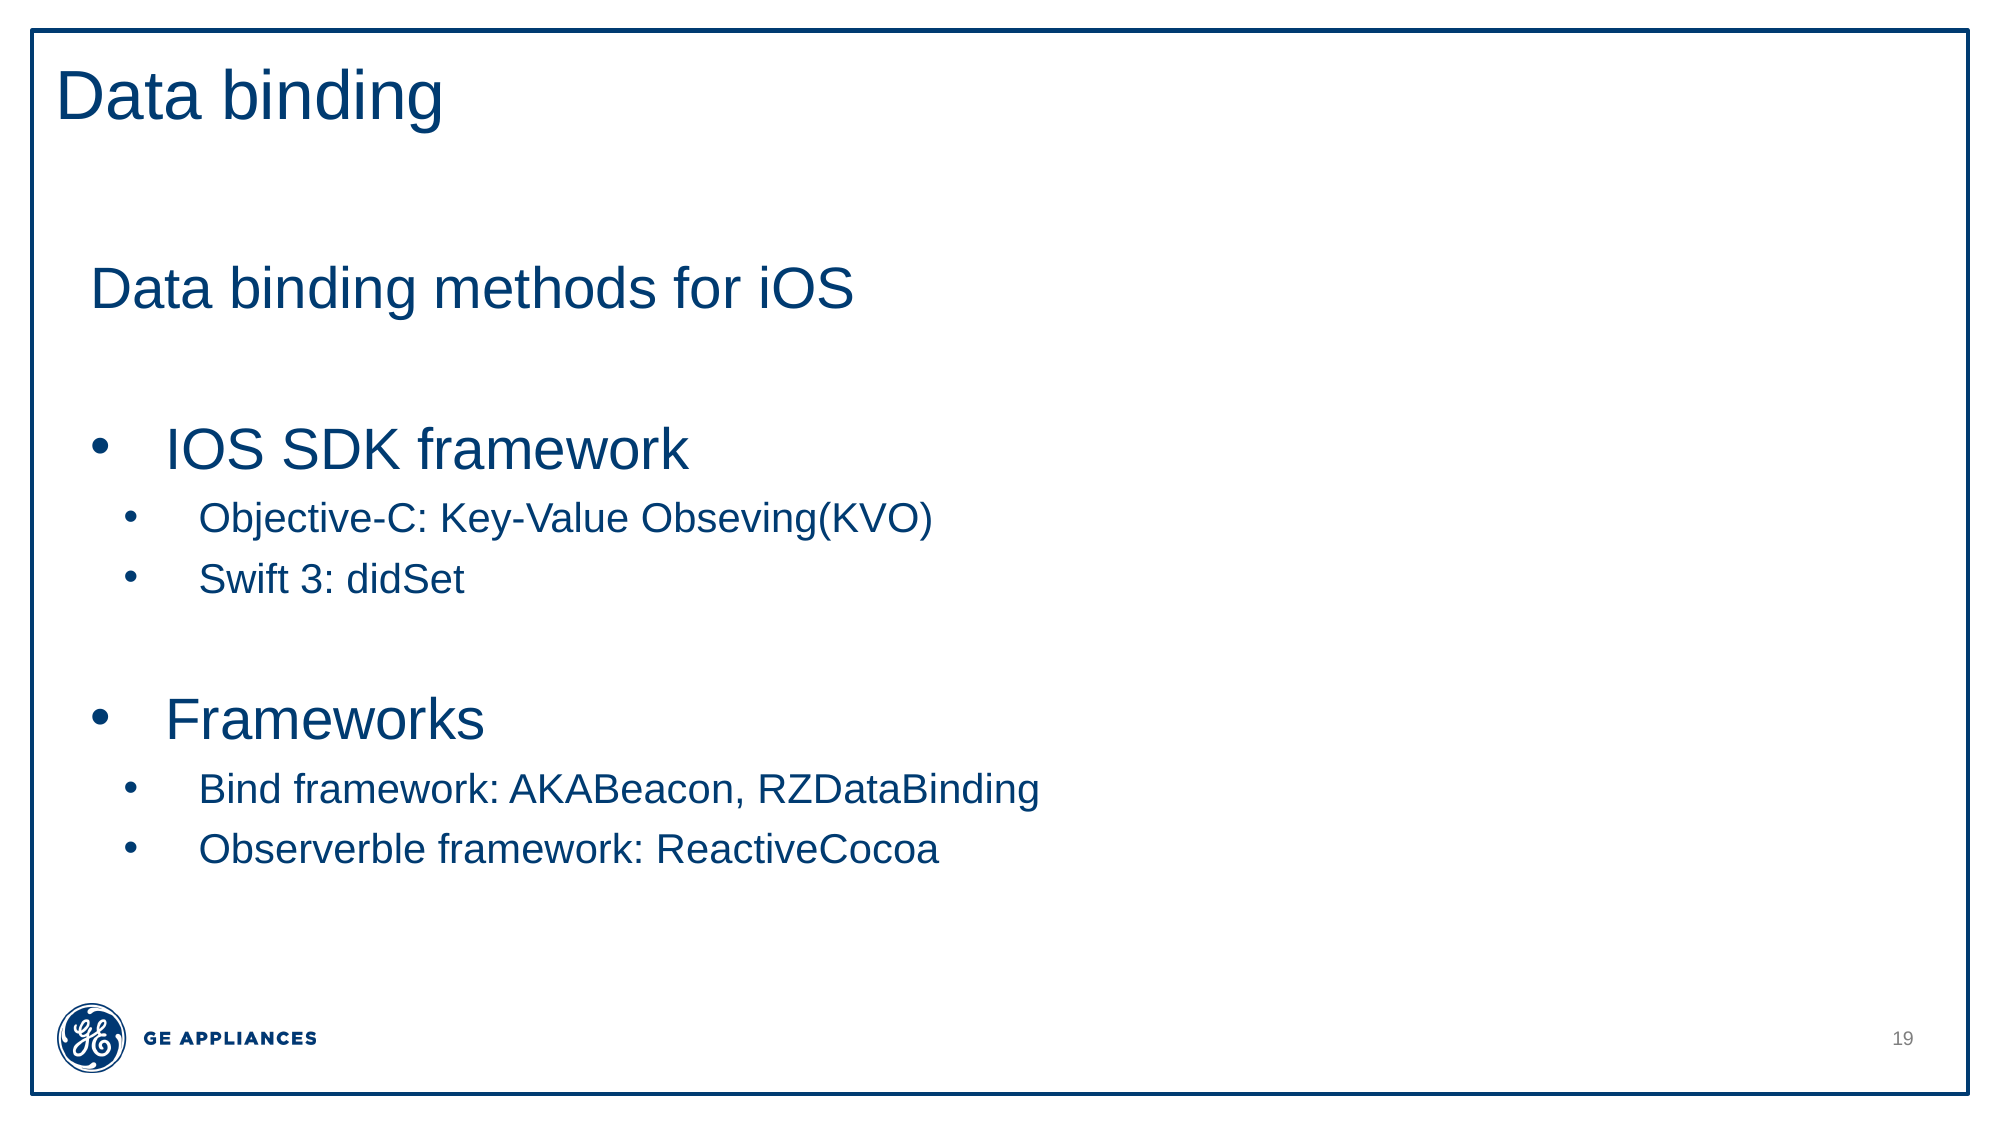

# Data binding
Data binding methods for iOS

IOS SDK framework
Objective-C: Key-Value Obseving(KVO)
Swift 3: didSet

Frameworks
Bind framework: AKABeacon, RZDataBinding
Observerble framework: ReactiveCocoa